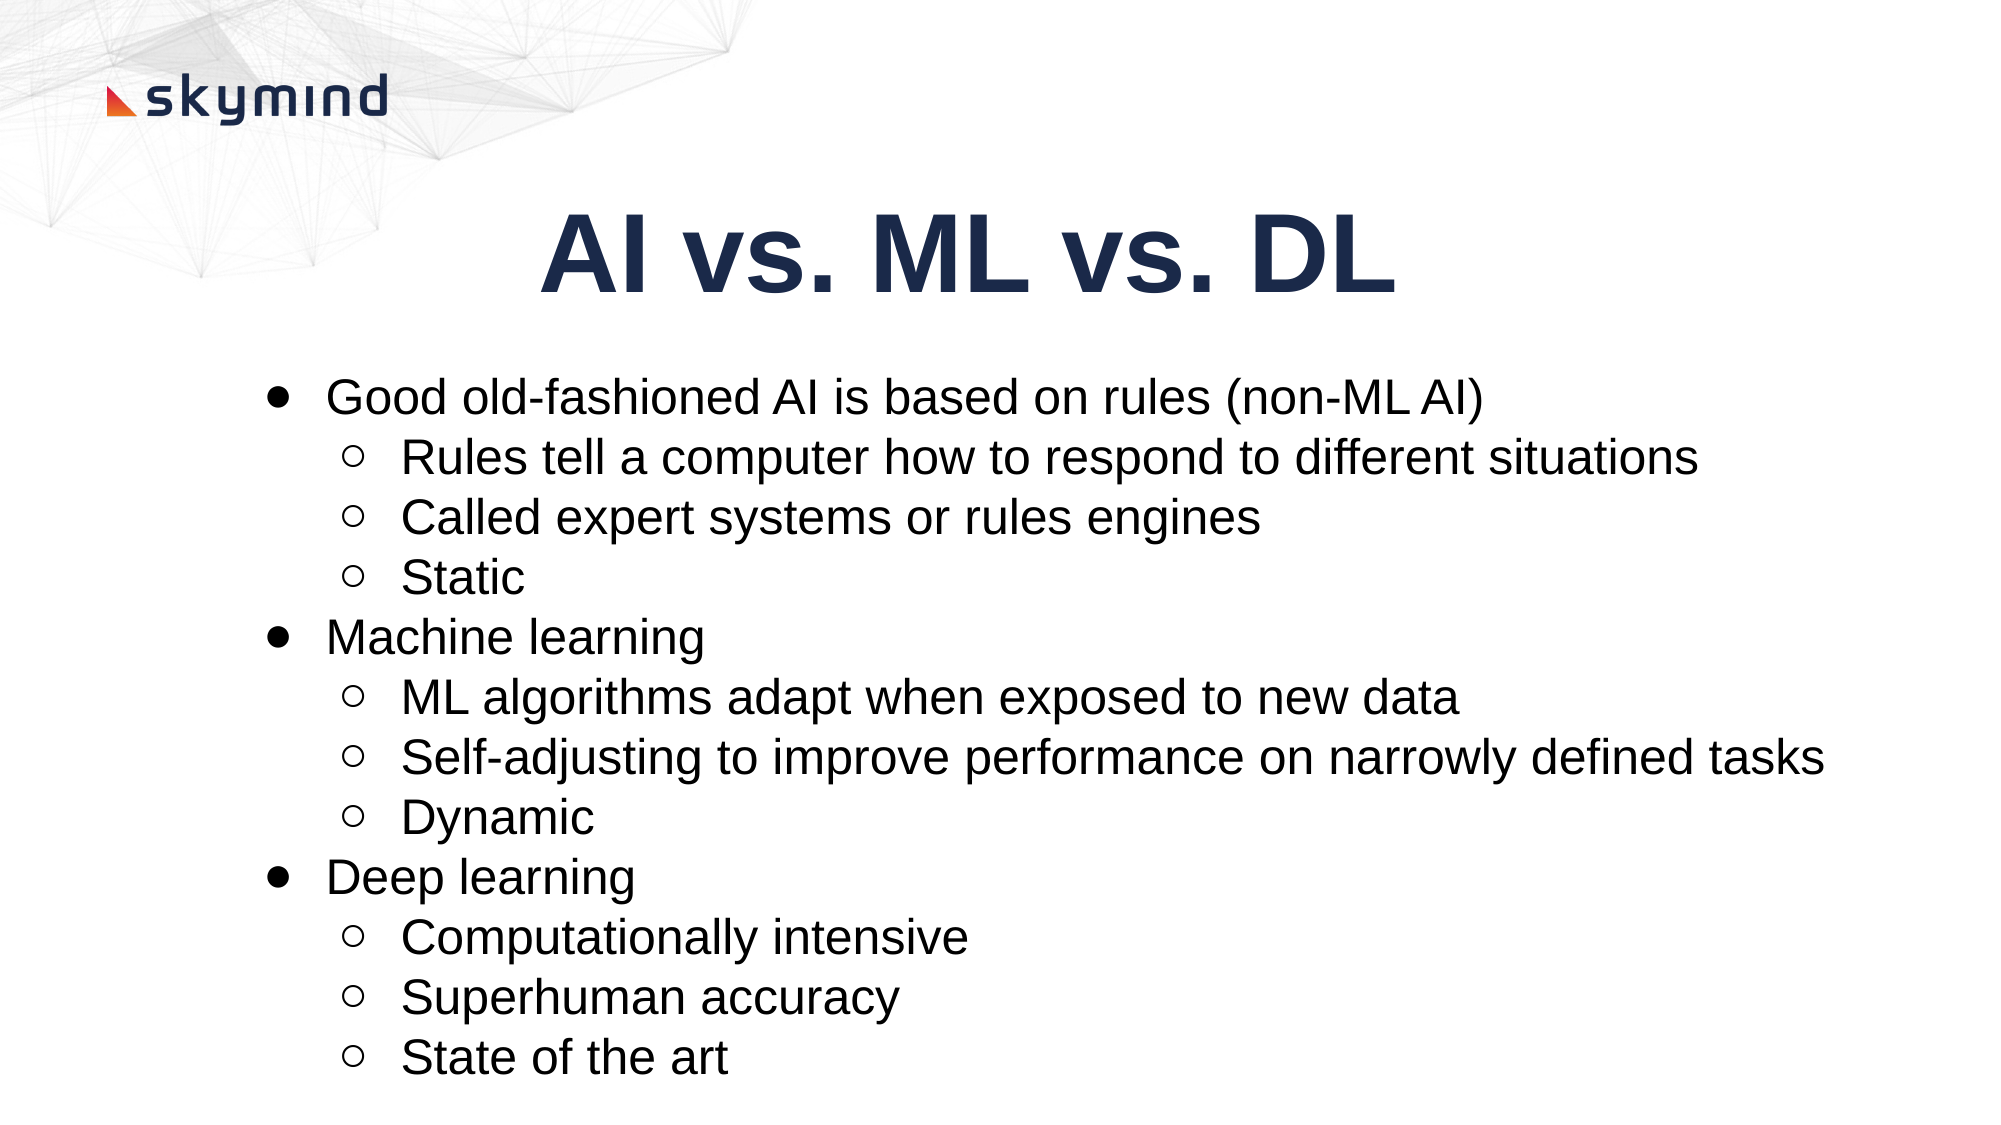

AI vs. ML vs. DL

Good old-fashioned AI is based on rules (non-ML AI)
Rules tell a computer how to respond to different situations
Called expert systems or rules engines
Static
Machine learning
ML algorithms adapt when exposed to new data
Self-adjusting to improve performance on narrowly defined tasks
Dynamic
Deep learning
Computationally intensive
Superhuman accuracy
State of the art